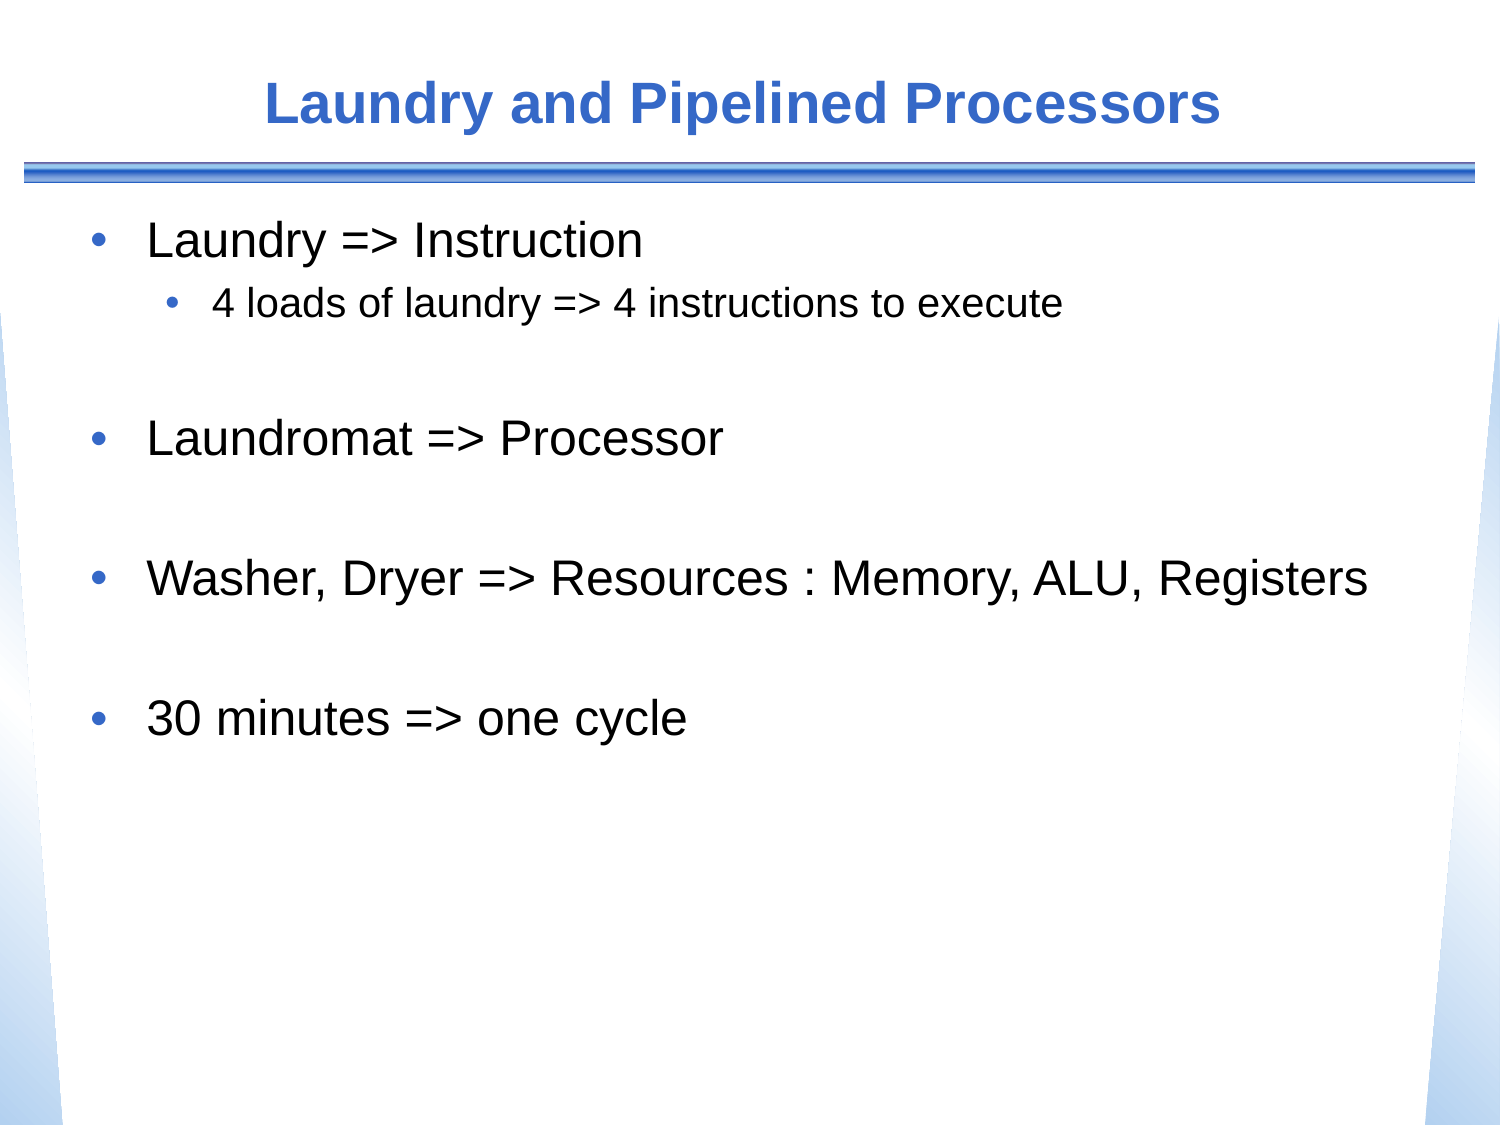

# Laundry and Pipelined Processors
Laundry => Instruction
4 loads of laundry => 4 instructions to execute

Laundromat => Processor

Washer, Dryer => Resources : Memory, ALU, Registers

30 minutes => one cycle